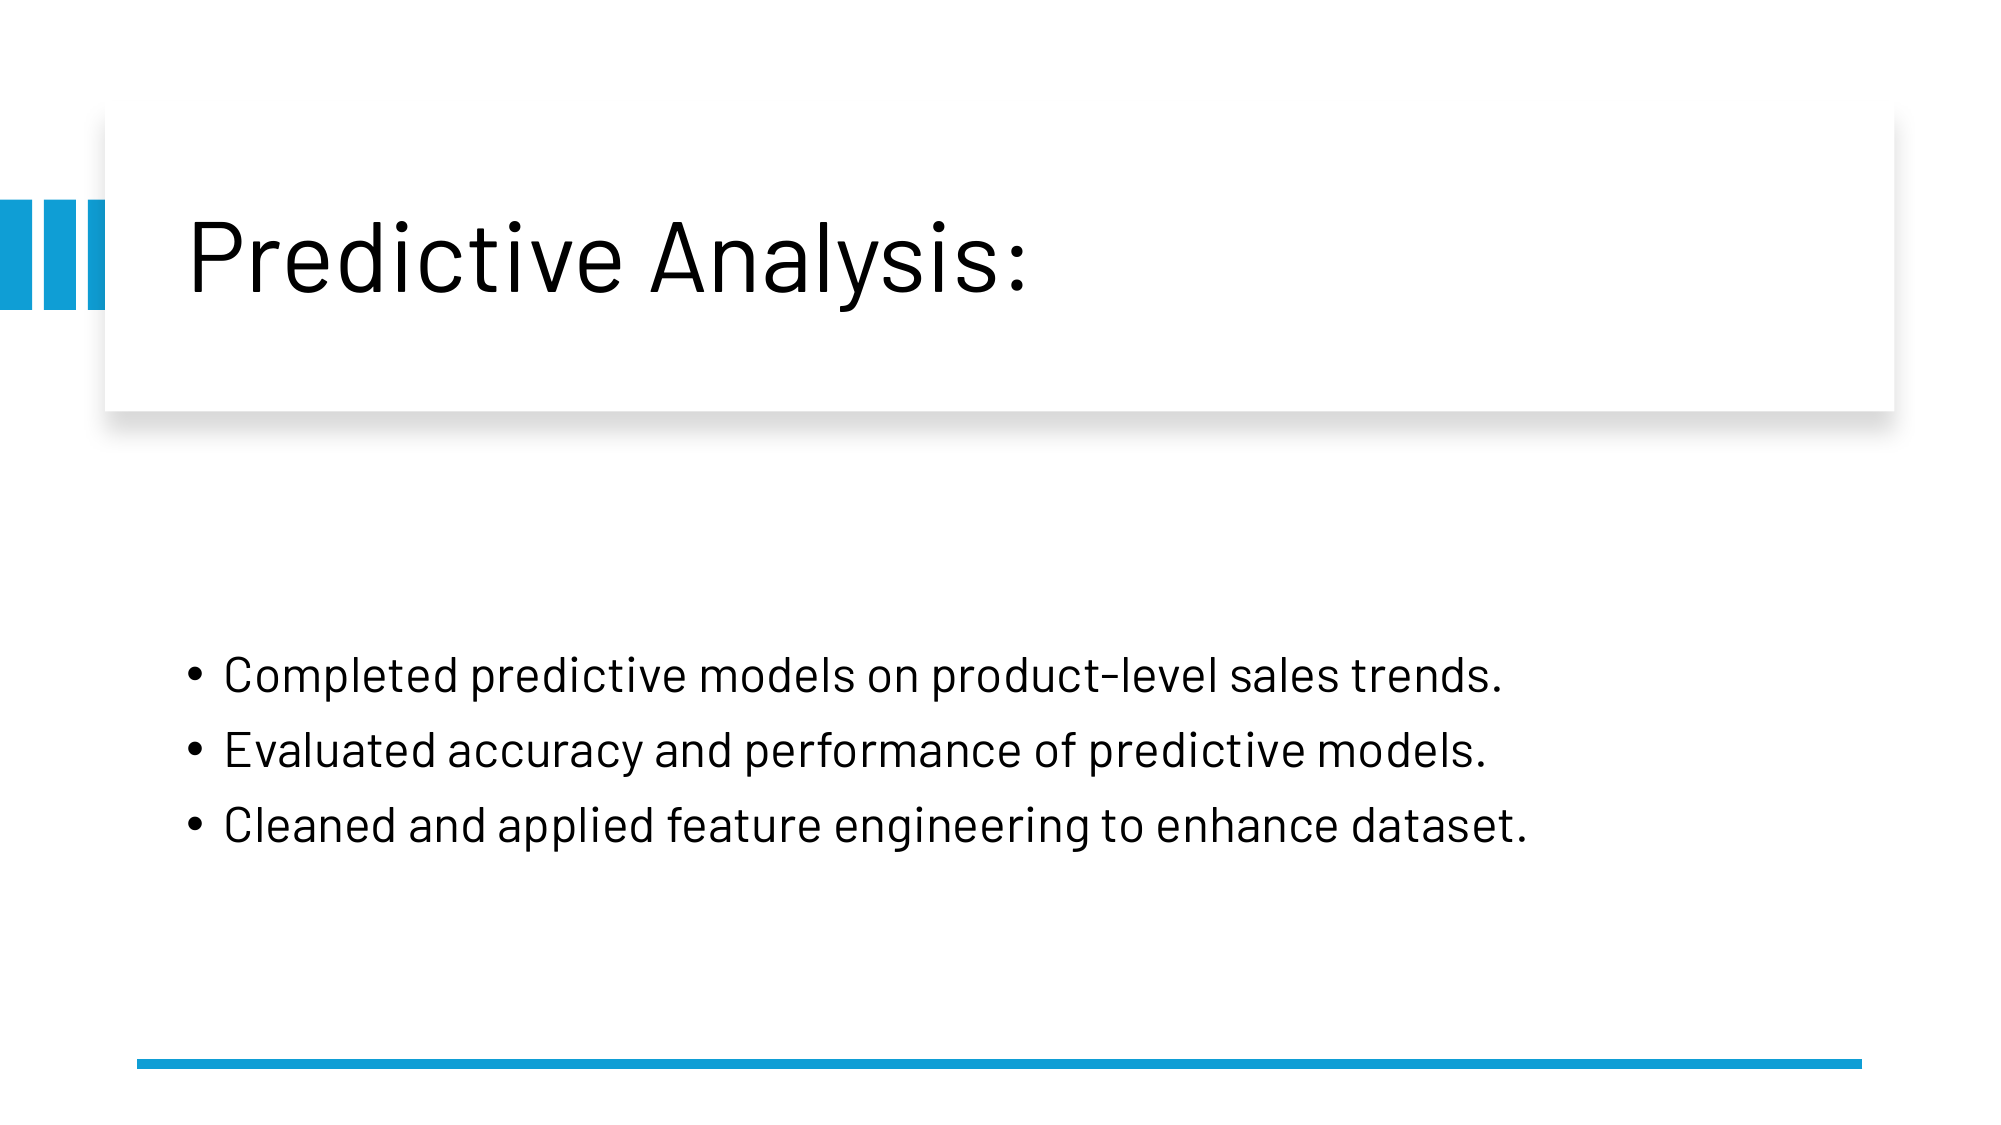

# Predictive Analysis:

Completed predictive models on product-level sales trends.
Evaluated accuracy and performance of predictive models.
Cleaned and applied feature engineering to enhance dataset.